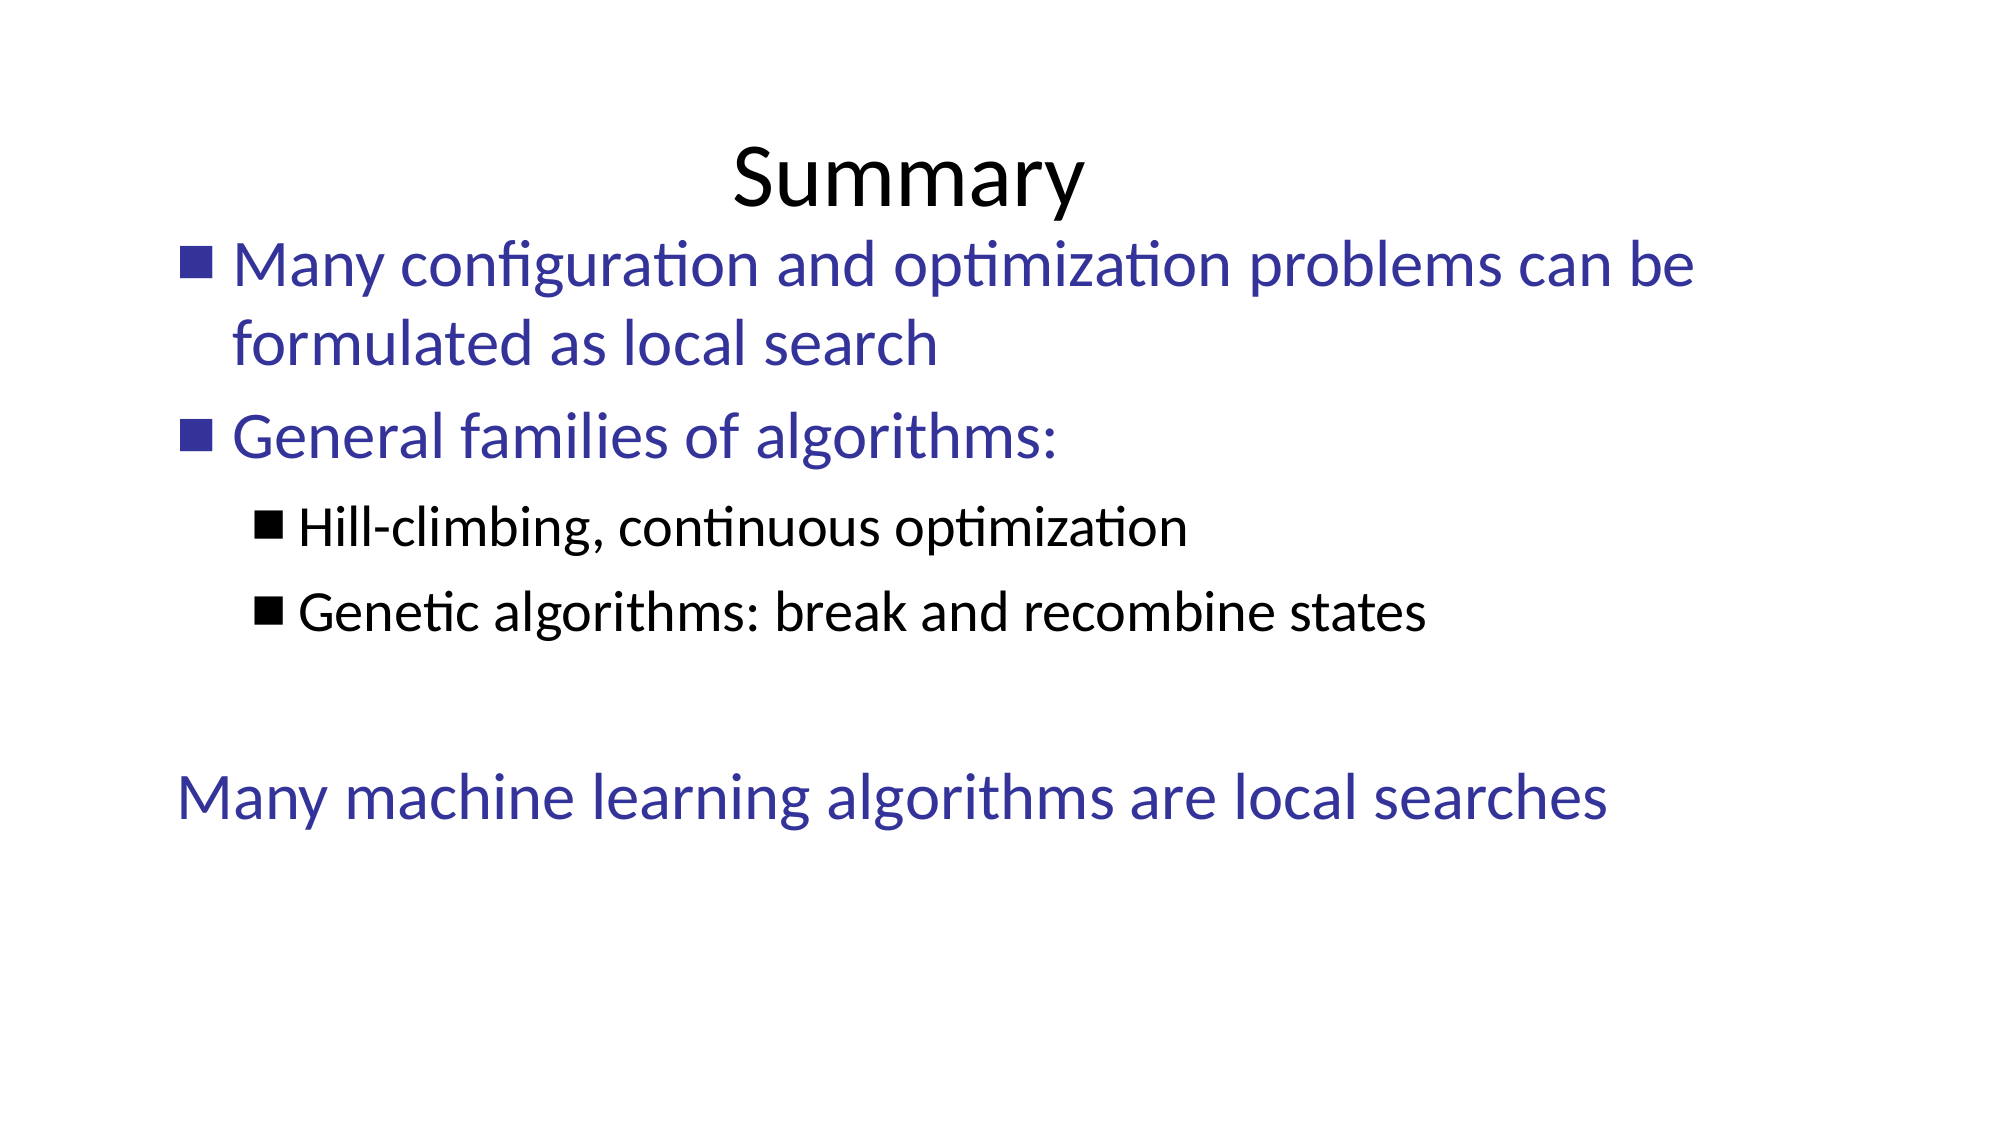

# Summary
Many configuration and optimization problems can be formulated as local search
General families of algorithms:
Hill-climbing, continuous optimization
Genetic algorithms: break and recombine states

Many machine learning algorithms are local searches